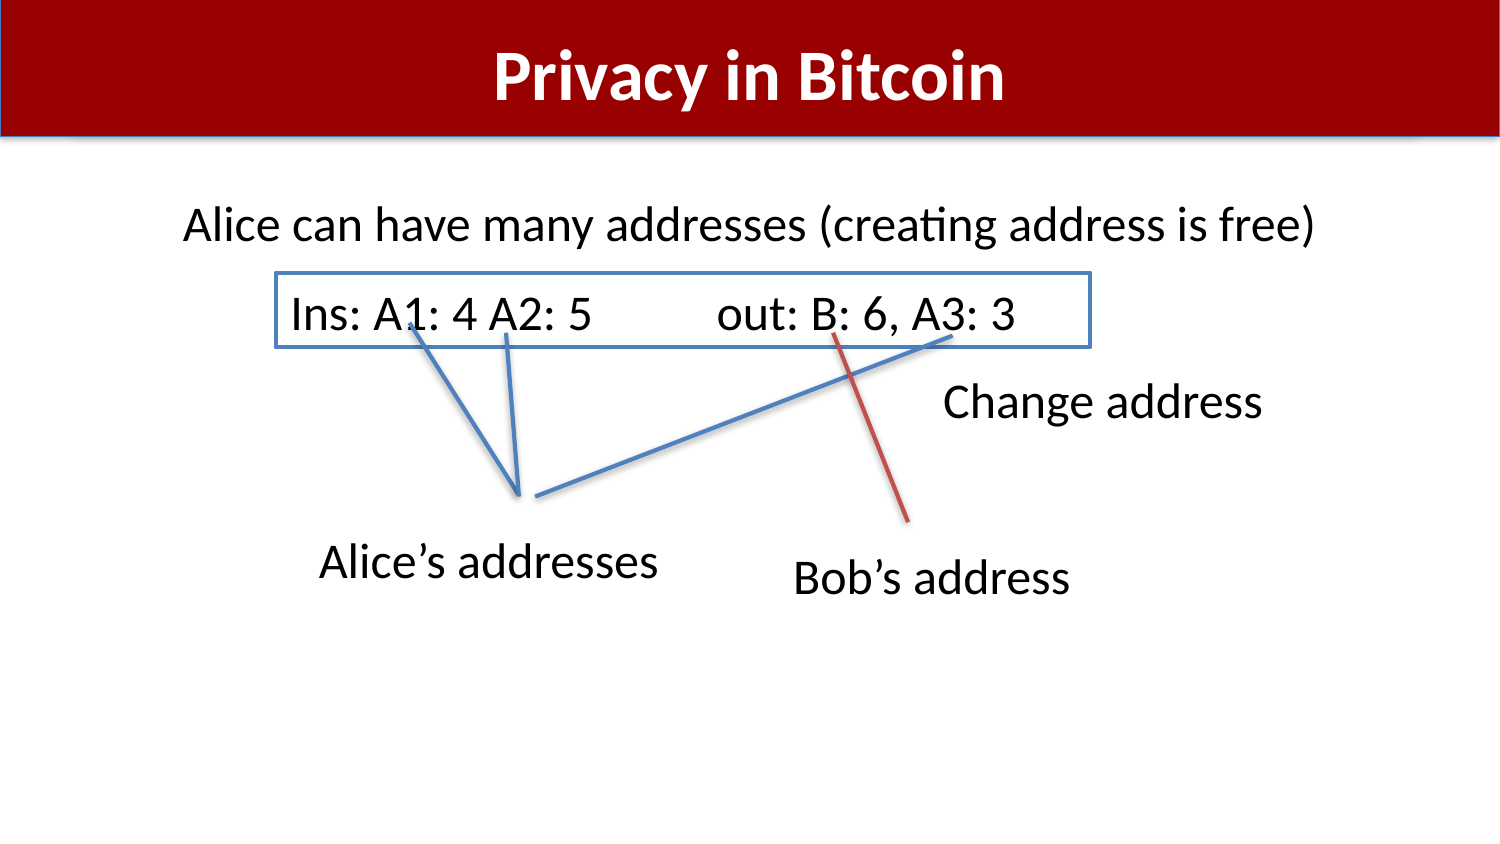

# Privacy in Bitcoin
Alice can have many addresses (creating address is free)
Ins: A1: 4 A2: 5           out: B: 6, A3: 3
Change address
Alice’s addresses
Bob’s address